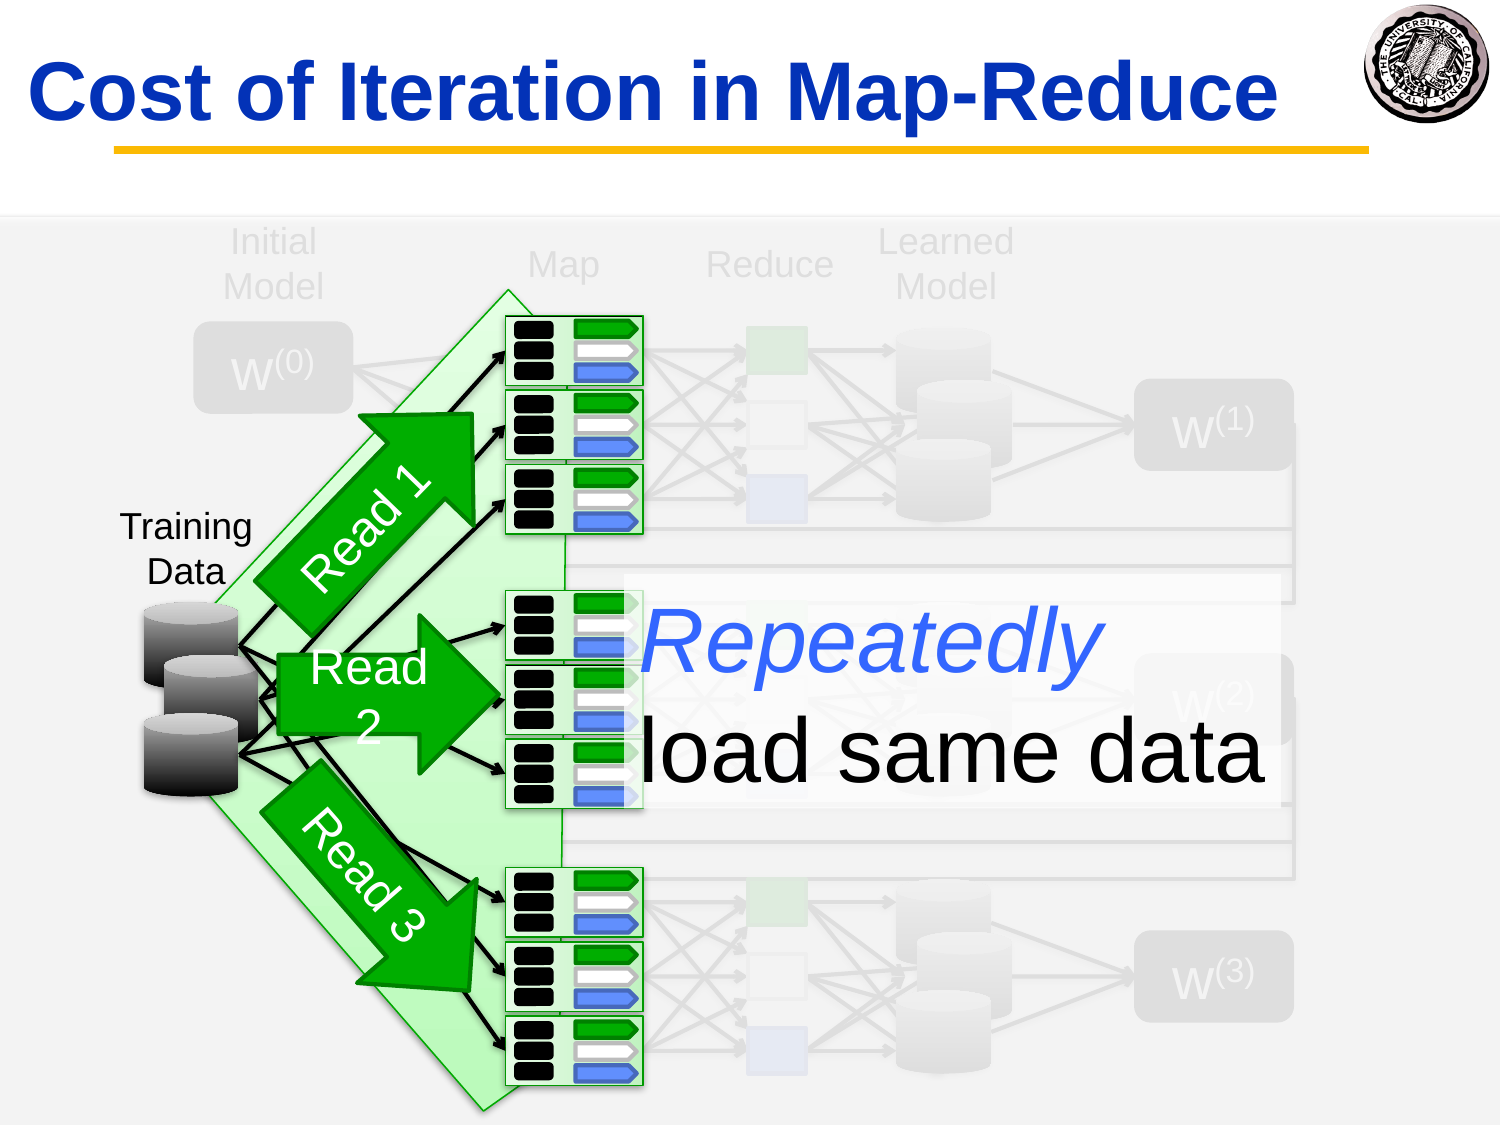

# Cost of Iteration in Map-Reduce
Initial
Model
w(0)
Learned
Model

Map
Reduce

w(1)
Read 1
Training
Data

Repeatedly
load same data

Read 2
w(2)
Read 3

w(3)